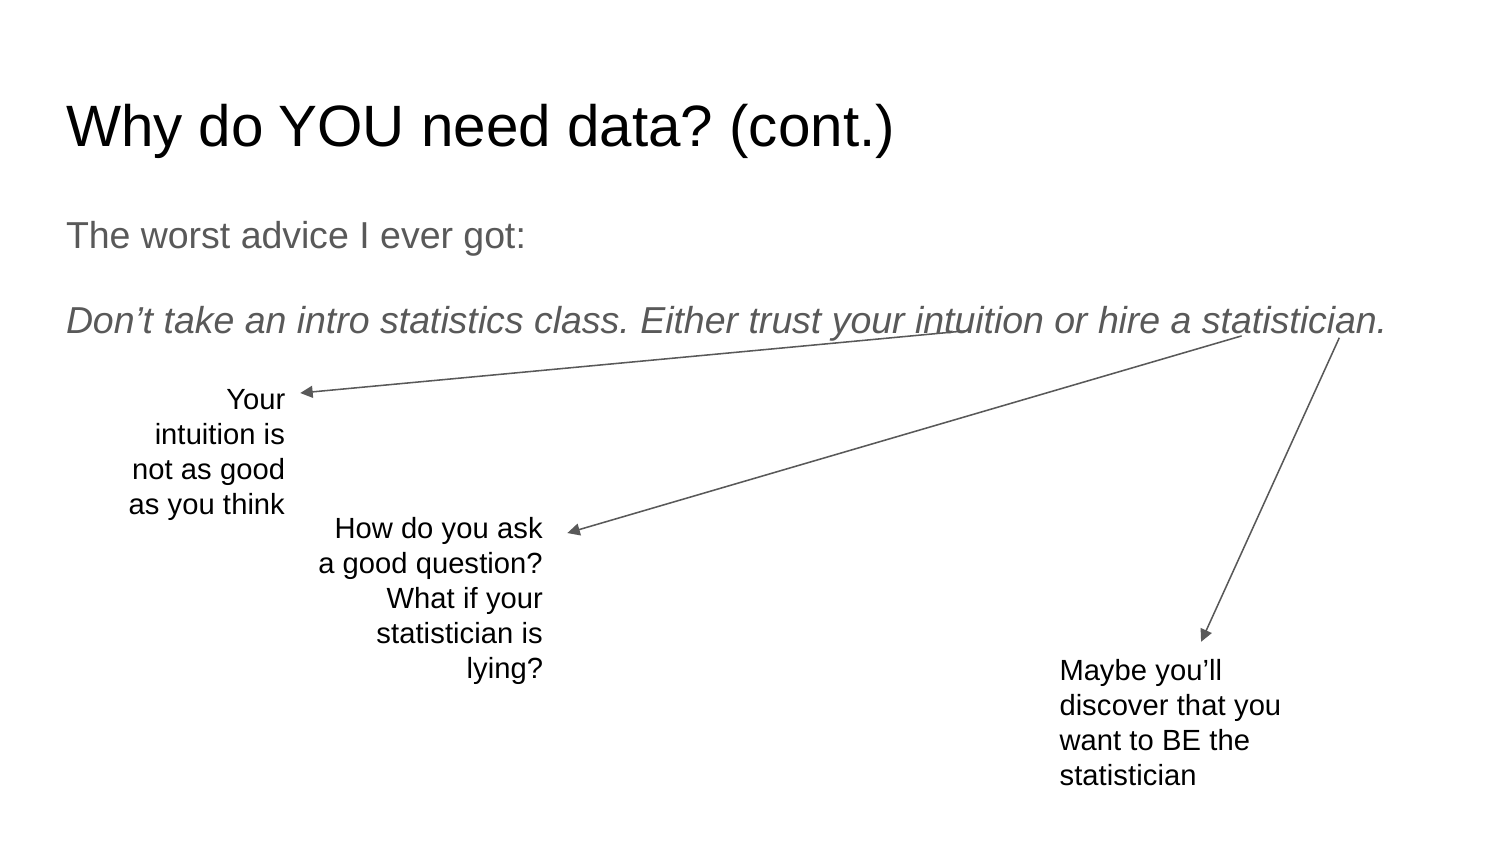

# Why do YOU need data? (cont.)
The worst advice I ever got:
Don’t take an intro statistics class. Either trust your intuition or hire a statistician.
Your intuition is not as good as you think
How do you ask a good question? What if your statistician is lying?
Maybe you’ll discover that you want to BE the statistician